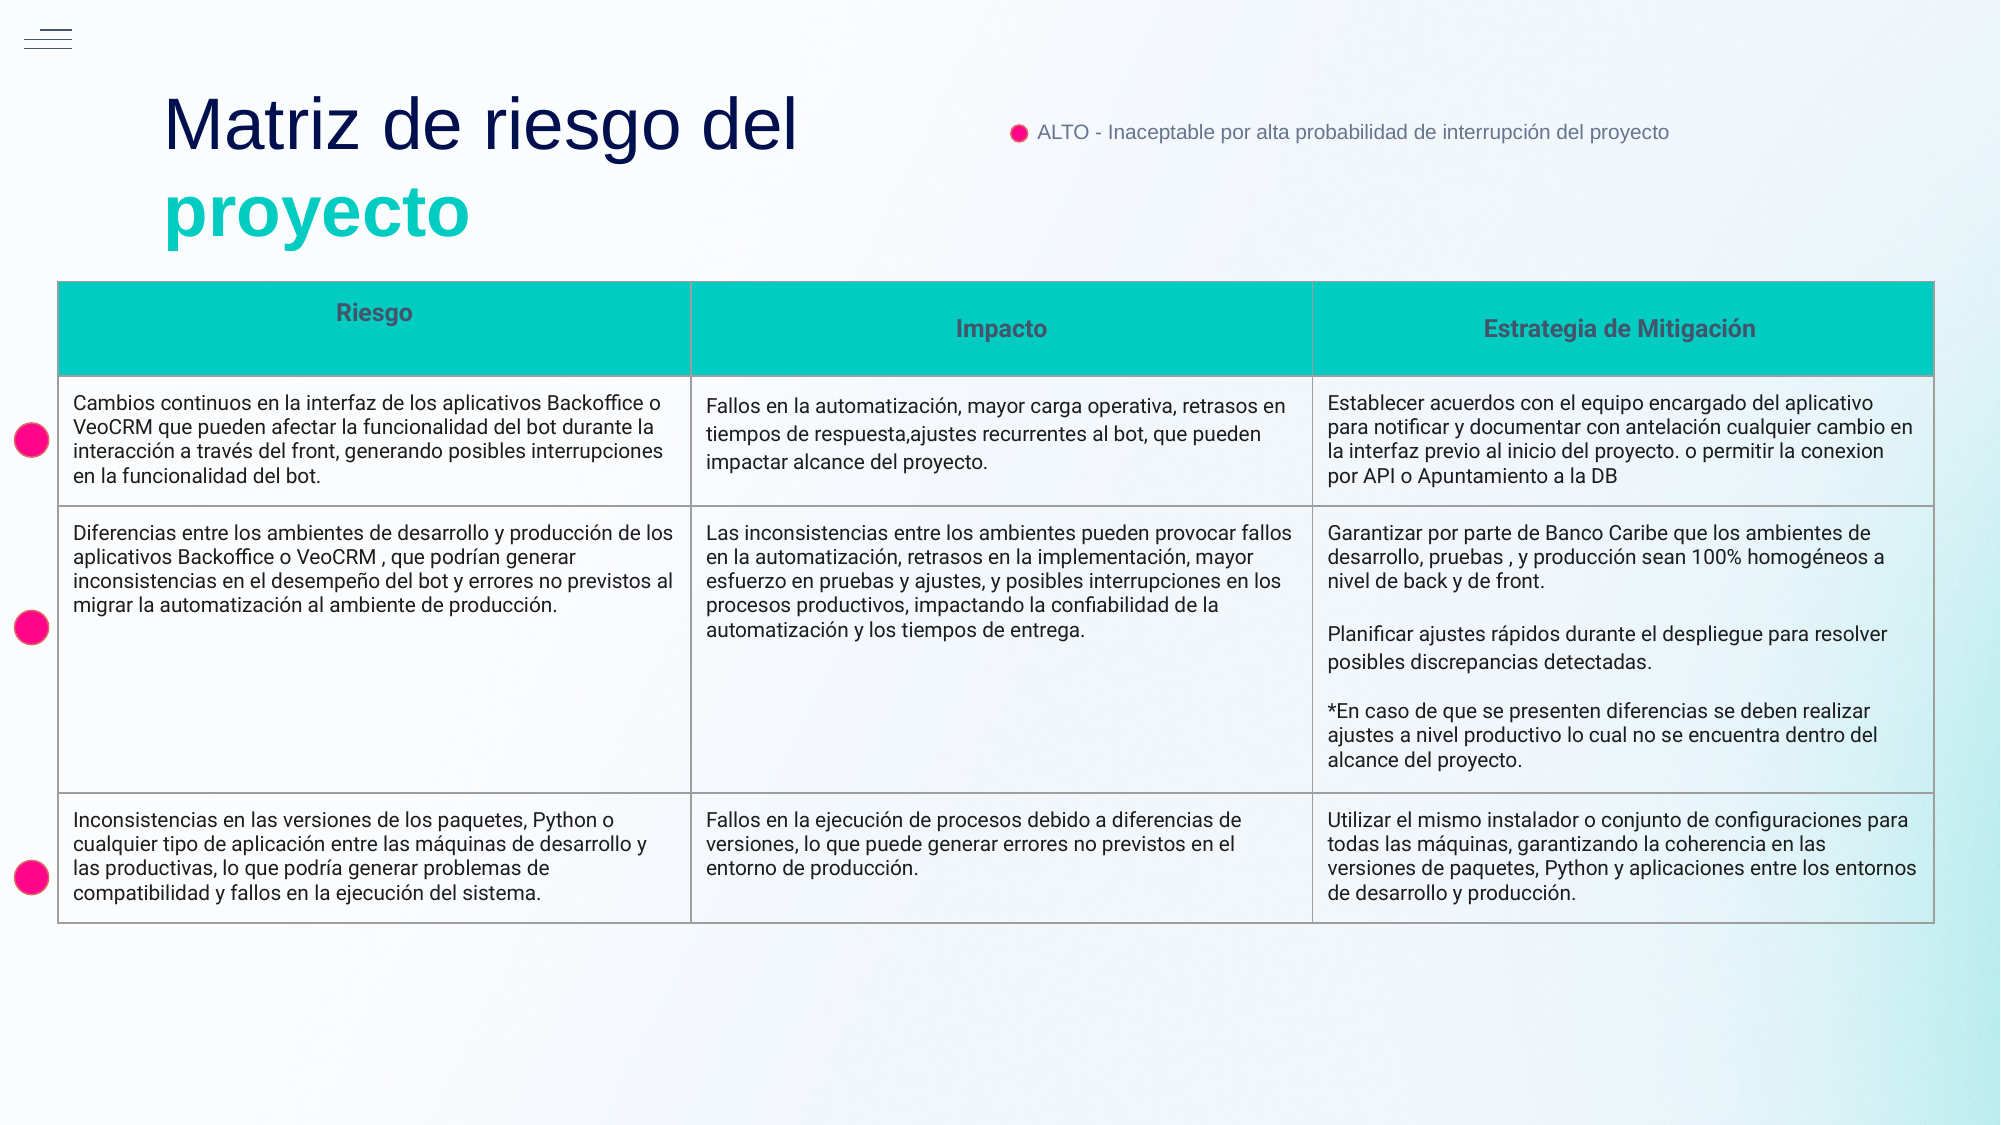

Matriz de riesgo del
proyecto
ALTO - Inaceptable por alta probabilidad de interrupción del proyecto

| Riesgo | Impacto | Estrategia de Mitigación |
| --- | --- | --- |
| Cambios continuos en la interfaz de los aplicativos Backoffice o VeoCRM que pueden afectar la funcionalidad del bot durante la interacción a través del front, generando posibles interrupciones en la funcionalidad del bot. | Fallos en la automatización, mayor carga operativa, retrasos en tiempos de respuesta,ajustes recurrentes al bot, que pueden impactar alcance del proyecto. | Establecer acuerdos con el equipo encargado del aplicativo para notificar y documentar con antelación cualquier cambio en la interfaz previo al inicio del proyecto. o permitir la conexion por API o Apuntamiento a la DB |
| Diferencias entre los ambientes de desarrollo y producción de los aplicativos Backoffice o VeoCRM , que podrían generar inconsistencias en el desempeño del bot y errores no previstos al migrar la automatización al ambiente de producción. | Las inconsistencias entre los ambientes pueden provocar fallos en la automatización, retrasos en la implementación, mayor esfuerzo en pruebas y ajustes, y posibles interrupciones en los procesos productivos, impactando la confiabilidad de la automatización y los tiempos de entrega. | Garantizar por parte de Banco Caribe que los ambientes de desarrollo, pruebas , y producción sean 100% homogéneos a nivel de back y de front. Planificar ajustes rápidos durante el despliegue para resolver posibles discrepancias detectadas. \*En caso de que se presenten diferencias se deben realizar ajustes a nivel productivo lo cual no se encuentra dentro del alcance del proyecto. |
| Inconsistencias en las versiones de los paquetes, Python o cualquier tipo de aplicación entre las máquinas de desarrollo y las productivas, lo que podría generar problemas de compatibilidad y fallos en la ejecución del sistema. | Fallos en la ejecución de procesos debido a diferencias de versiones, lo que puede generar errores no previstos en el entorno de producción. | Utilizar el mismo instalador o conjunto de configuraciones para todas las máquinas, garantizando la coherencia en las versiones de paquetes, Python y aplicaciones entre los entornos de desarrollo y producción. |